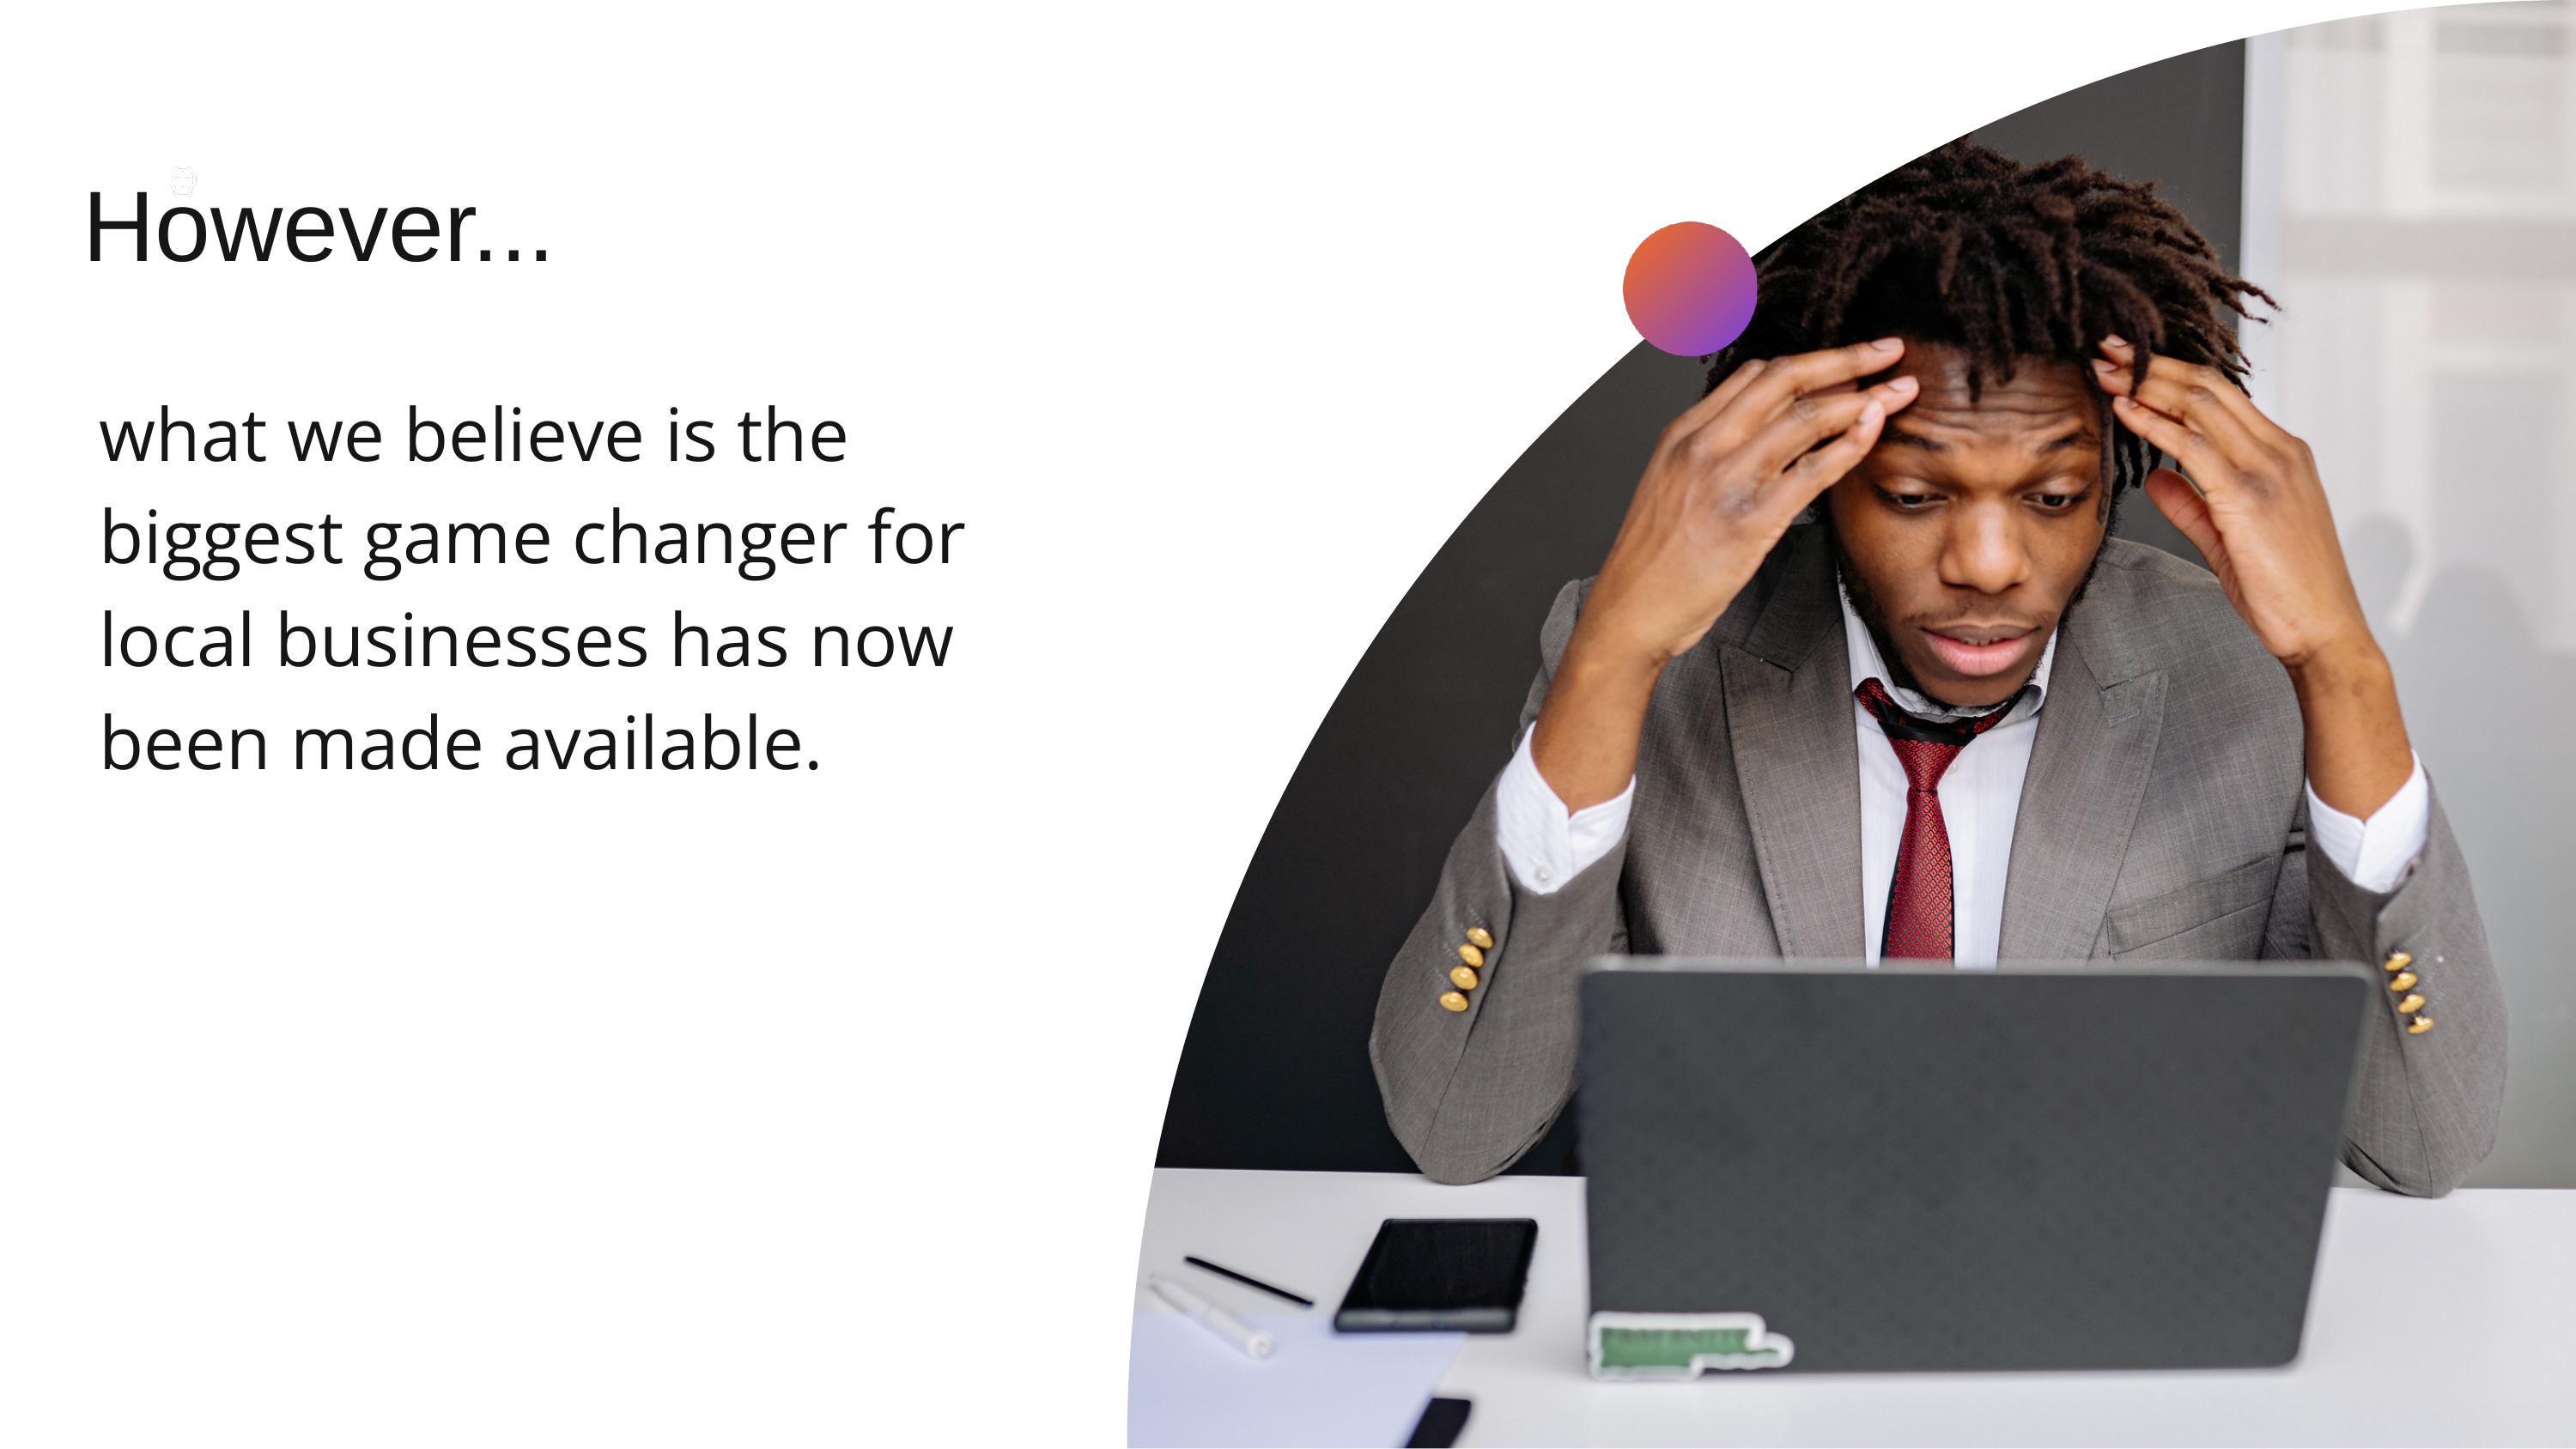

However...

what we believe is the biggest game changer for local businesses has now been made available.